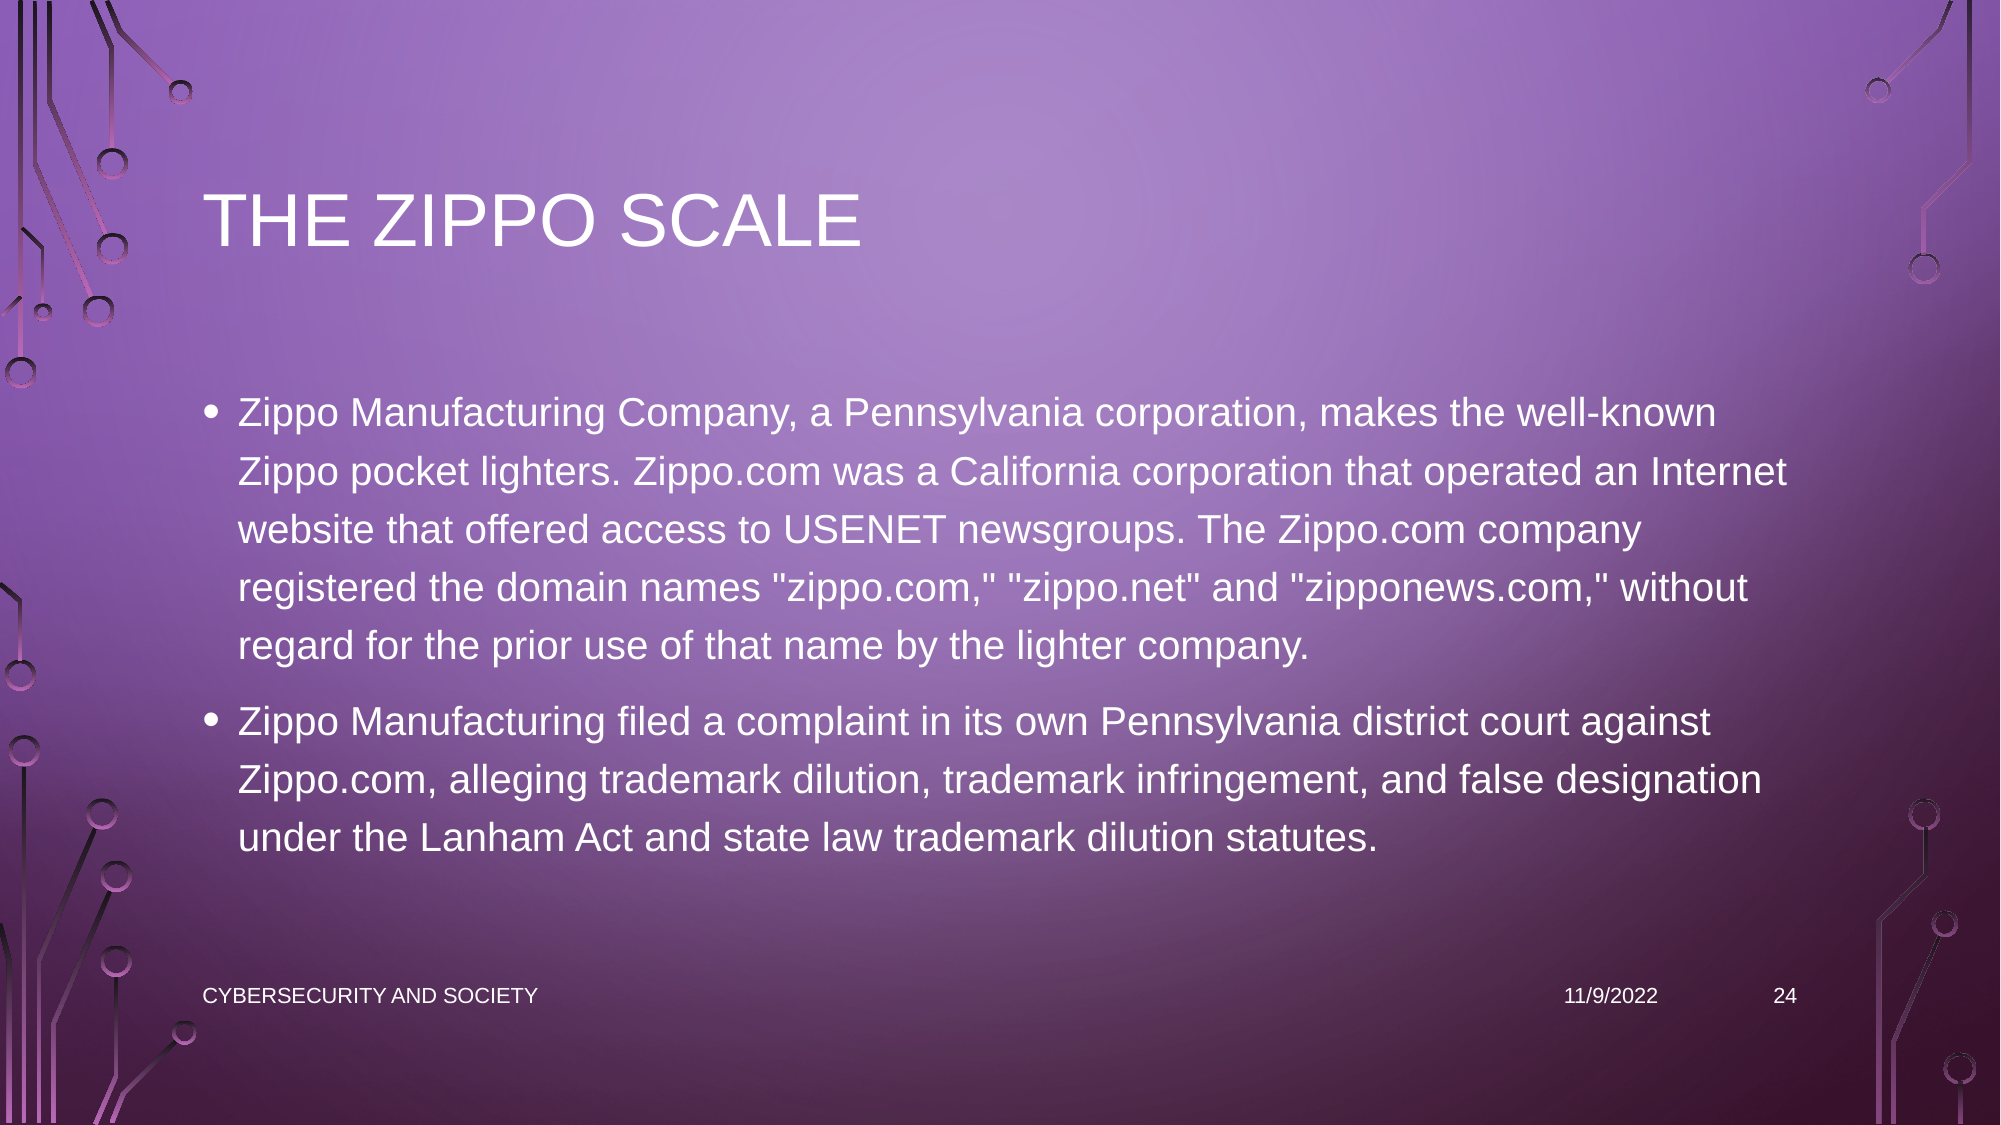

# The Zippo Scale
Zippo Manufacturing Company, a Pennsylvania corporation, makes the well-known Zippo pocket lighters. Zippo.com was a California corporation that operated an Internet website that offered access to USENET newsgroups. The Zippo.com company registered the domain names "zippo.com," "zippo.net" and "zipponews.com," without regard for the prior use of that name by the lighter company.
Zippo Manufacturing filed a complaint in its own Pennsylvania district court against Zippo.com, alleging trademark dilution, trademark infringement, and false designation under the Lanham Act and state law trademark dilution statutes.
24
Cybersecurity and Society
11/9/2022